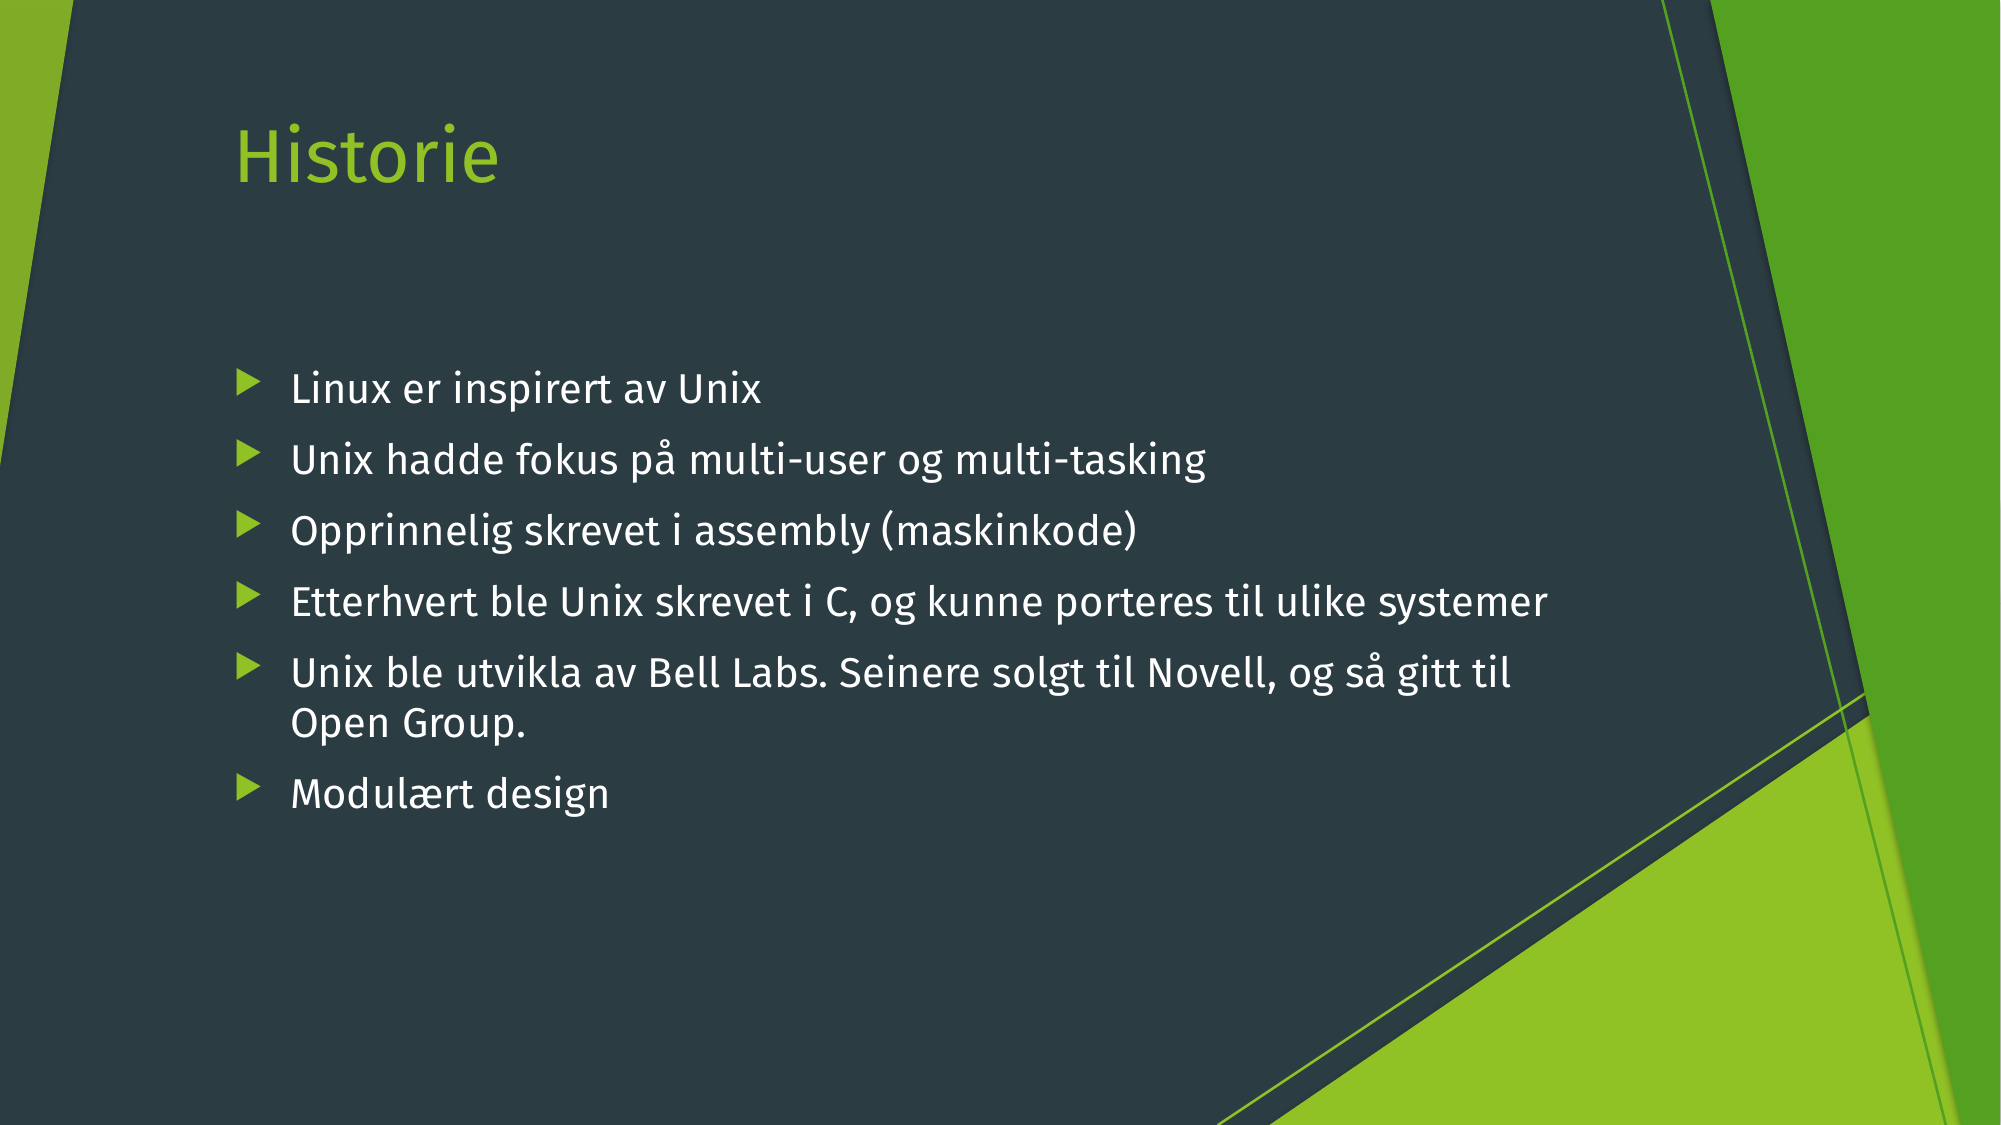

# Historie
Linux er inspirert av Unix
Unix hadde fokus på multi-user og multi-tasking
Opprinnelig skrevet i assembly (maskinkode)
Etterhvert ble Unix skrevet i C, og kunne porteres til ulike systemer
Unix ble utvikla av Bell Labs. Seinere solgt til Novell, og så gitt til Open Group.
Modulært design